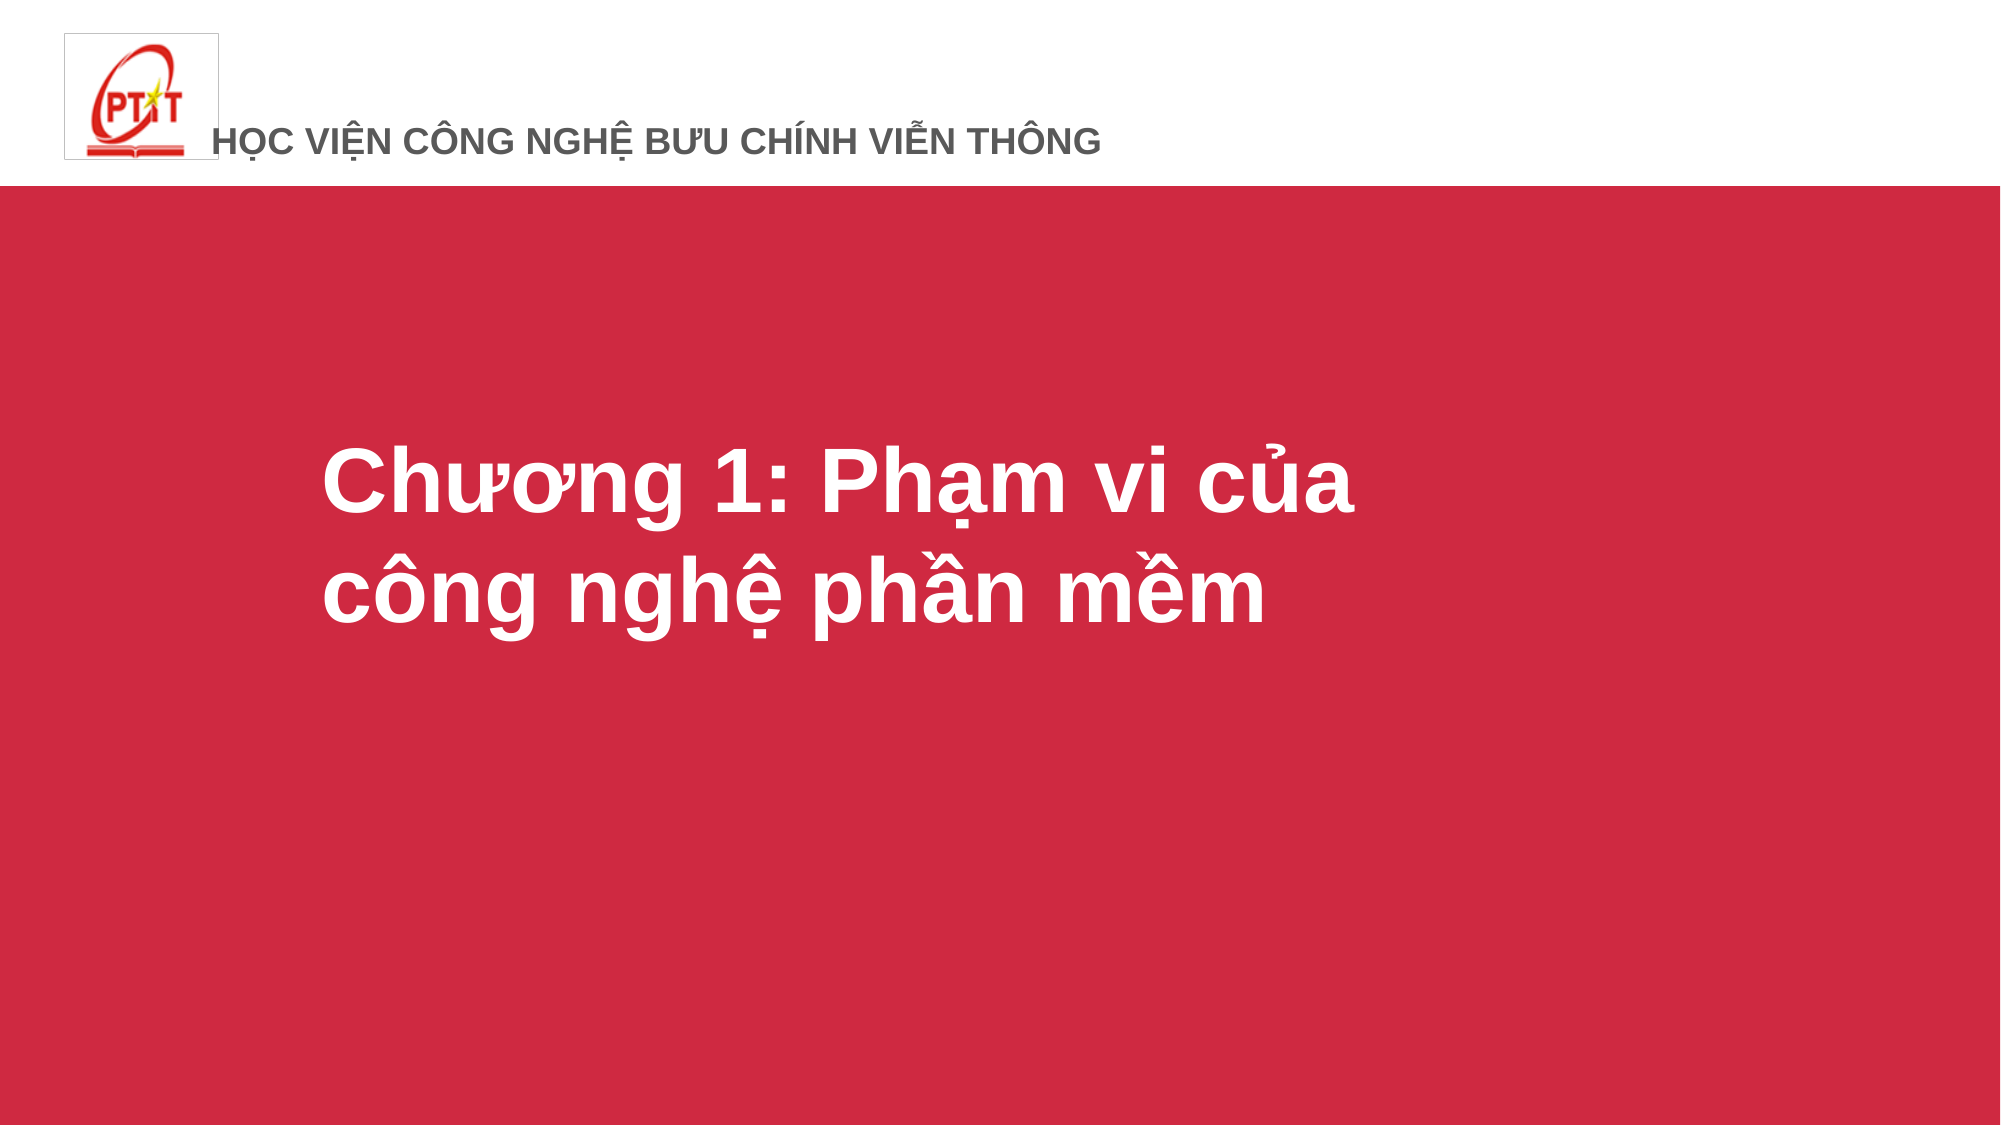

# Chương 1: Phạm vi của công nghệ phần mềm